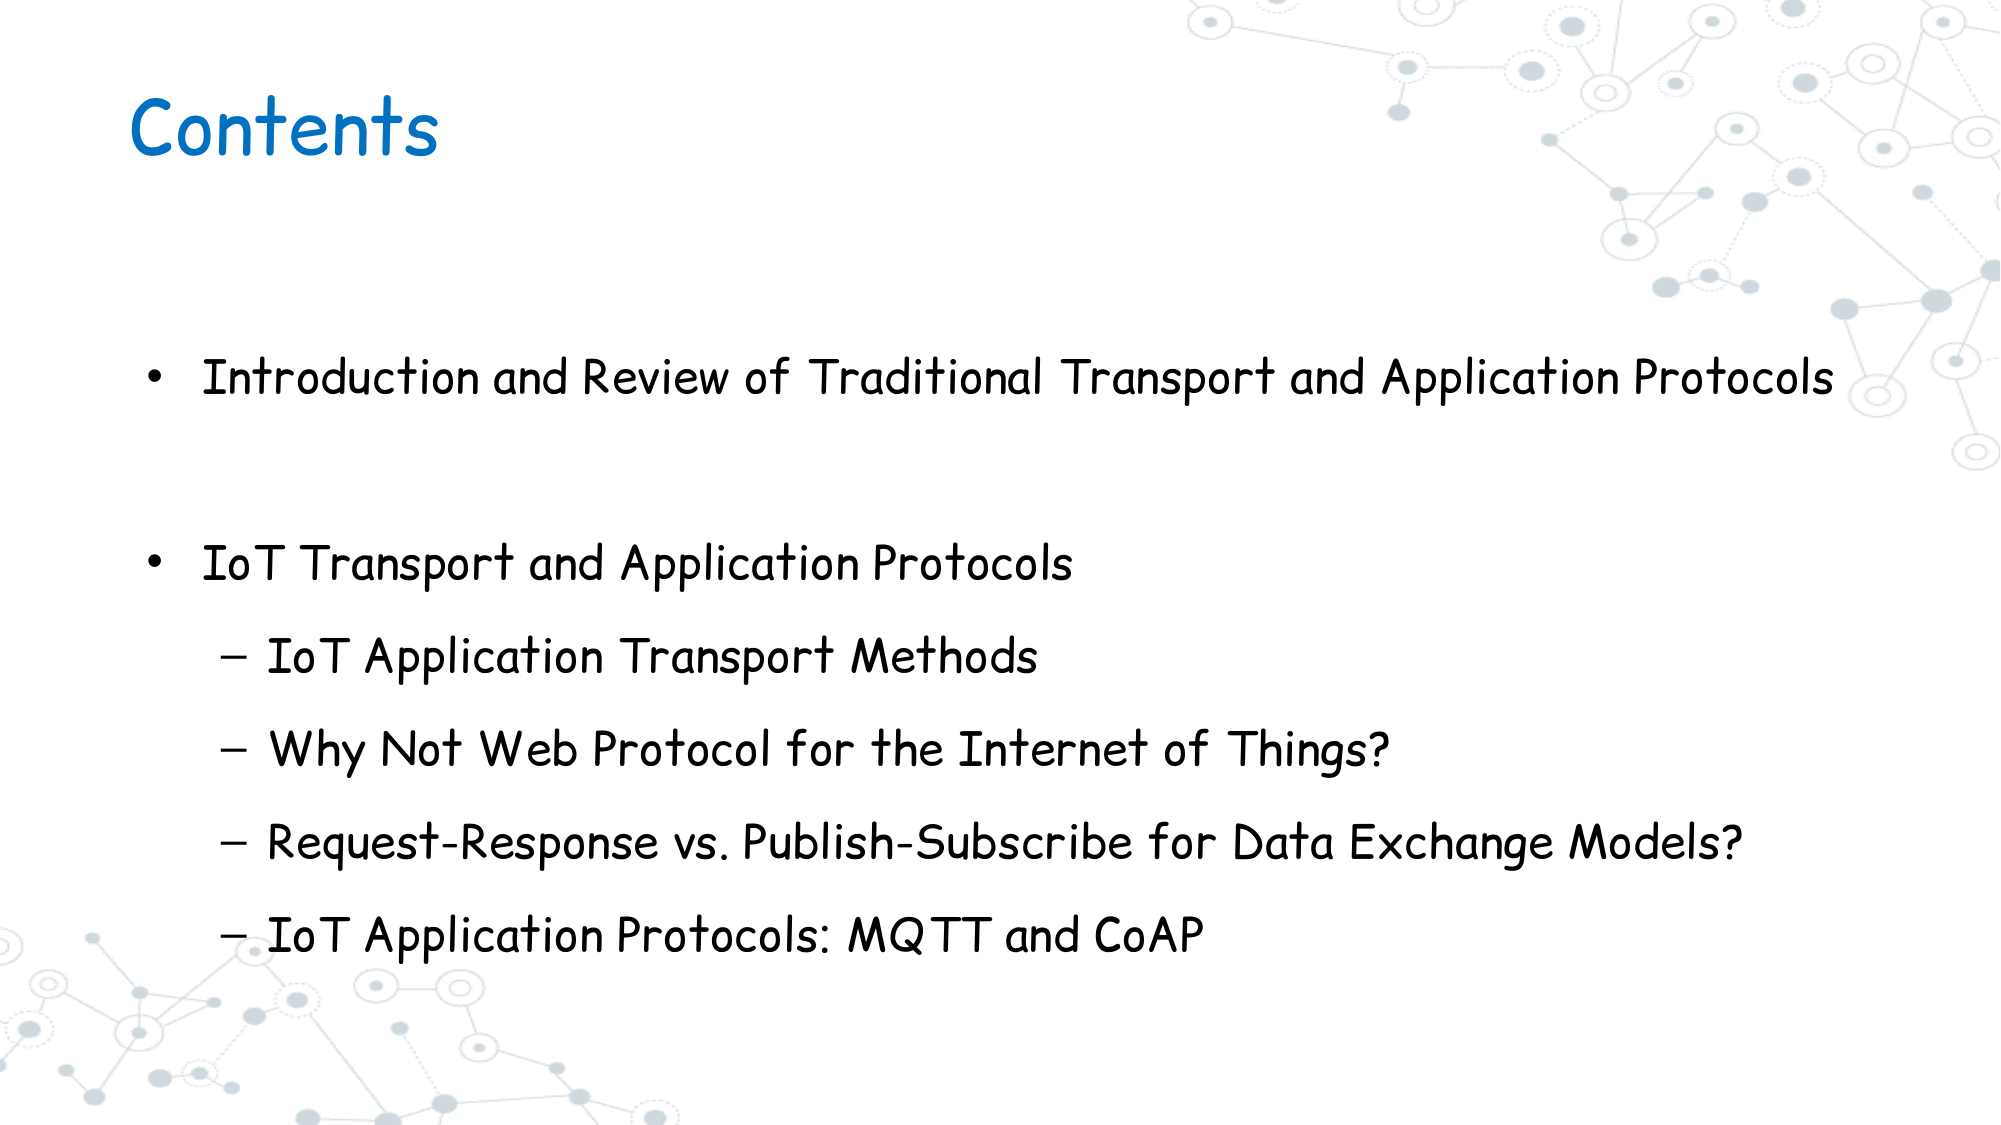

# Contents
Introduction and Review of Traditional Transport and Application Protocols

IoT Transport and Application Protocols
IoT Application Transport Methods
Why Not Web Protocol for the Internet of Things?
Request-Response vs. Publish-Subscribe for Data Exchange Models?
IoT Application Protocols: MQTT and CoAP